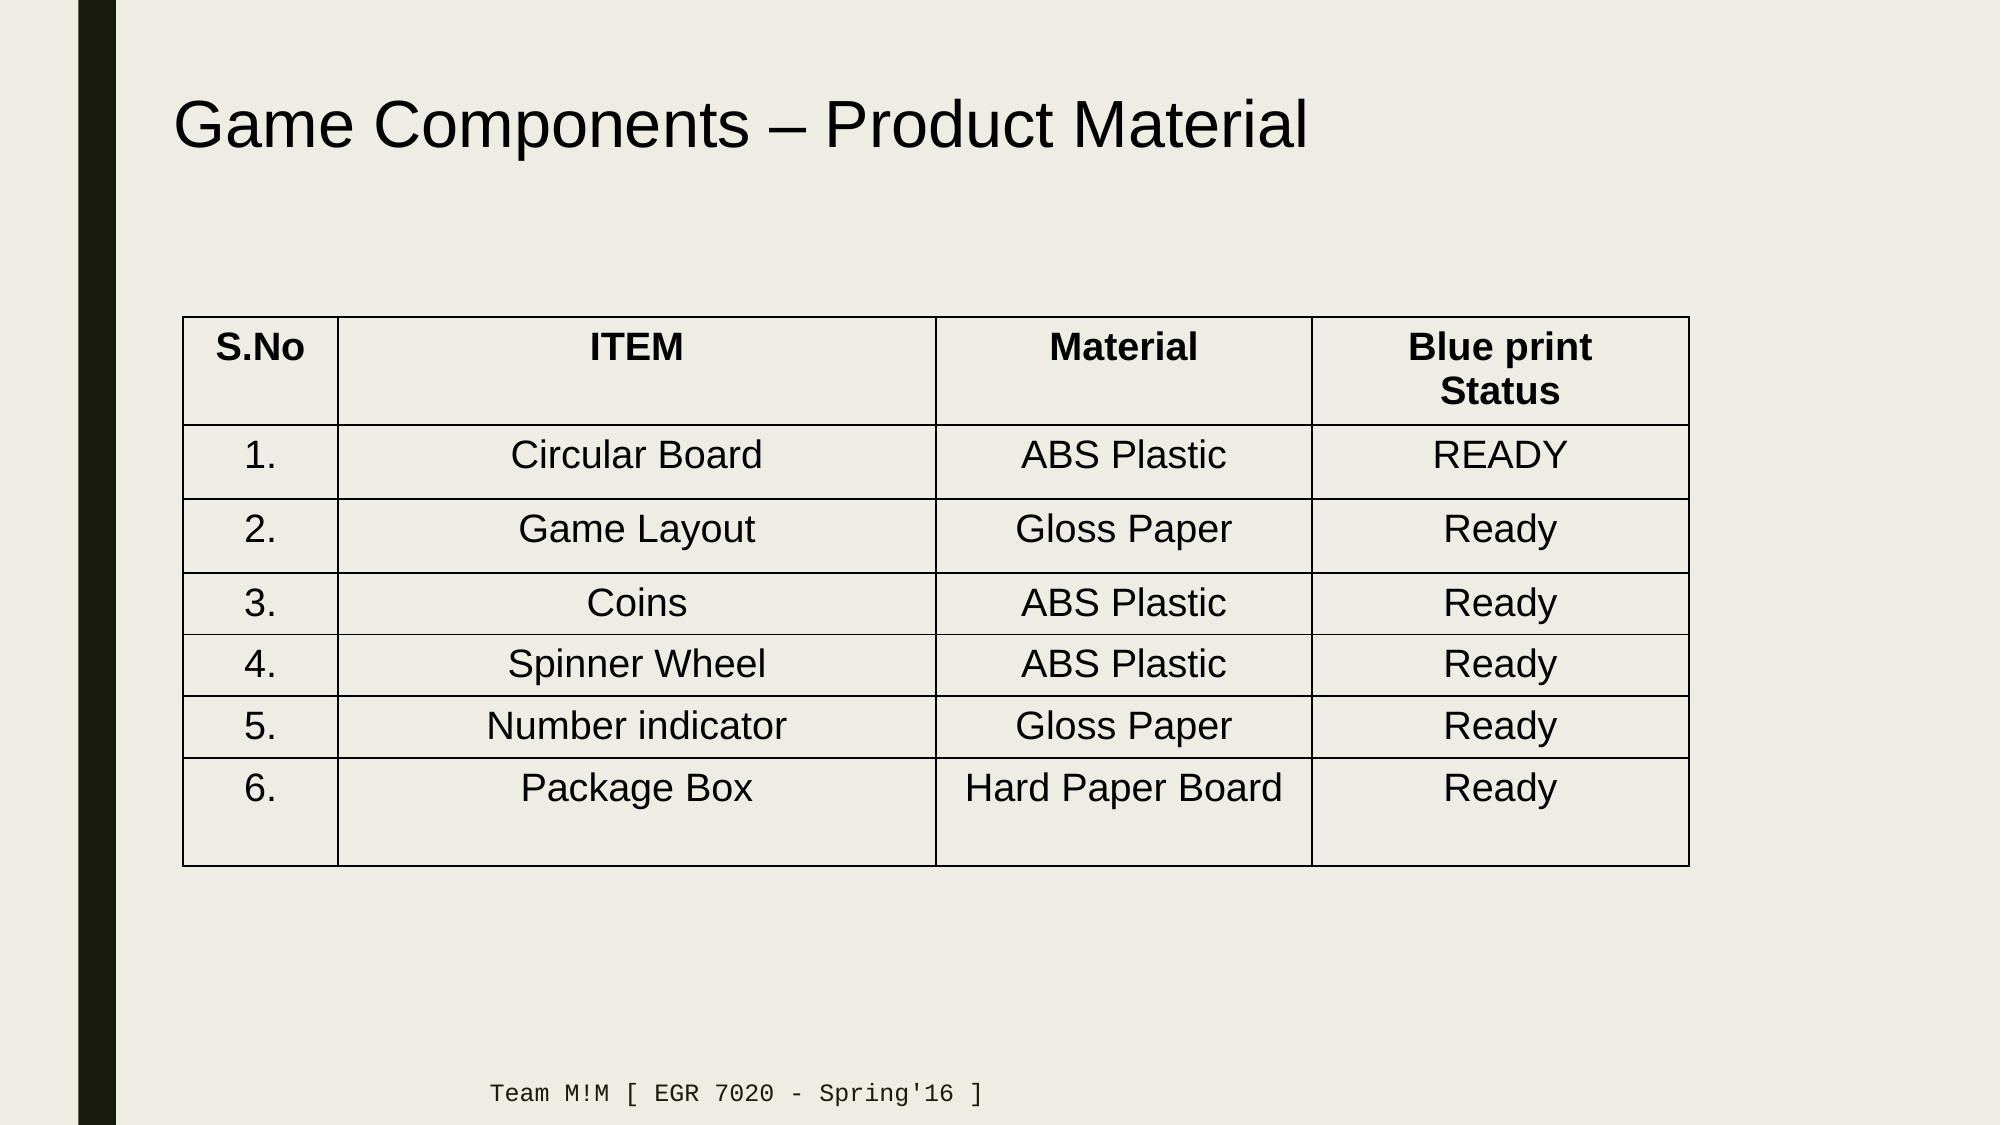

Game Components – Product Material
| S.No | ITEM | Material | Blue print Status |
| --- | --- | --- | --- |
| 1. | Circular Board | ABS Plastic | READY |
| 2. | Game Layout | Gloss Paper | Ready |
| 3. | Coins | ABS Plastic | Ready |
| 4. | Spinner Wheel | ABS Plastic | Ready |
| 5. | Number indicator | Gloss Paper | Ready |
| 6. | Package Box | Hard Paper Board | Ready |
Team M!M [ EGR 7020 - Spring'16 ]